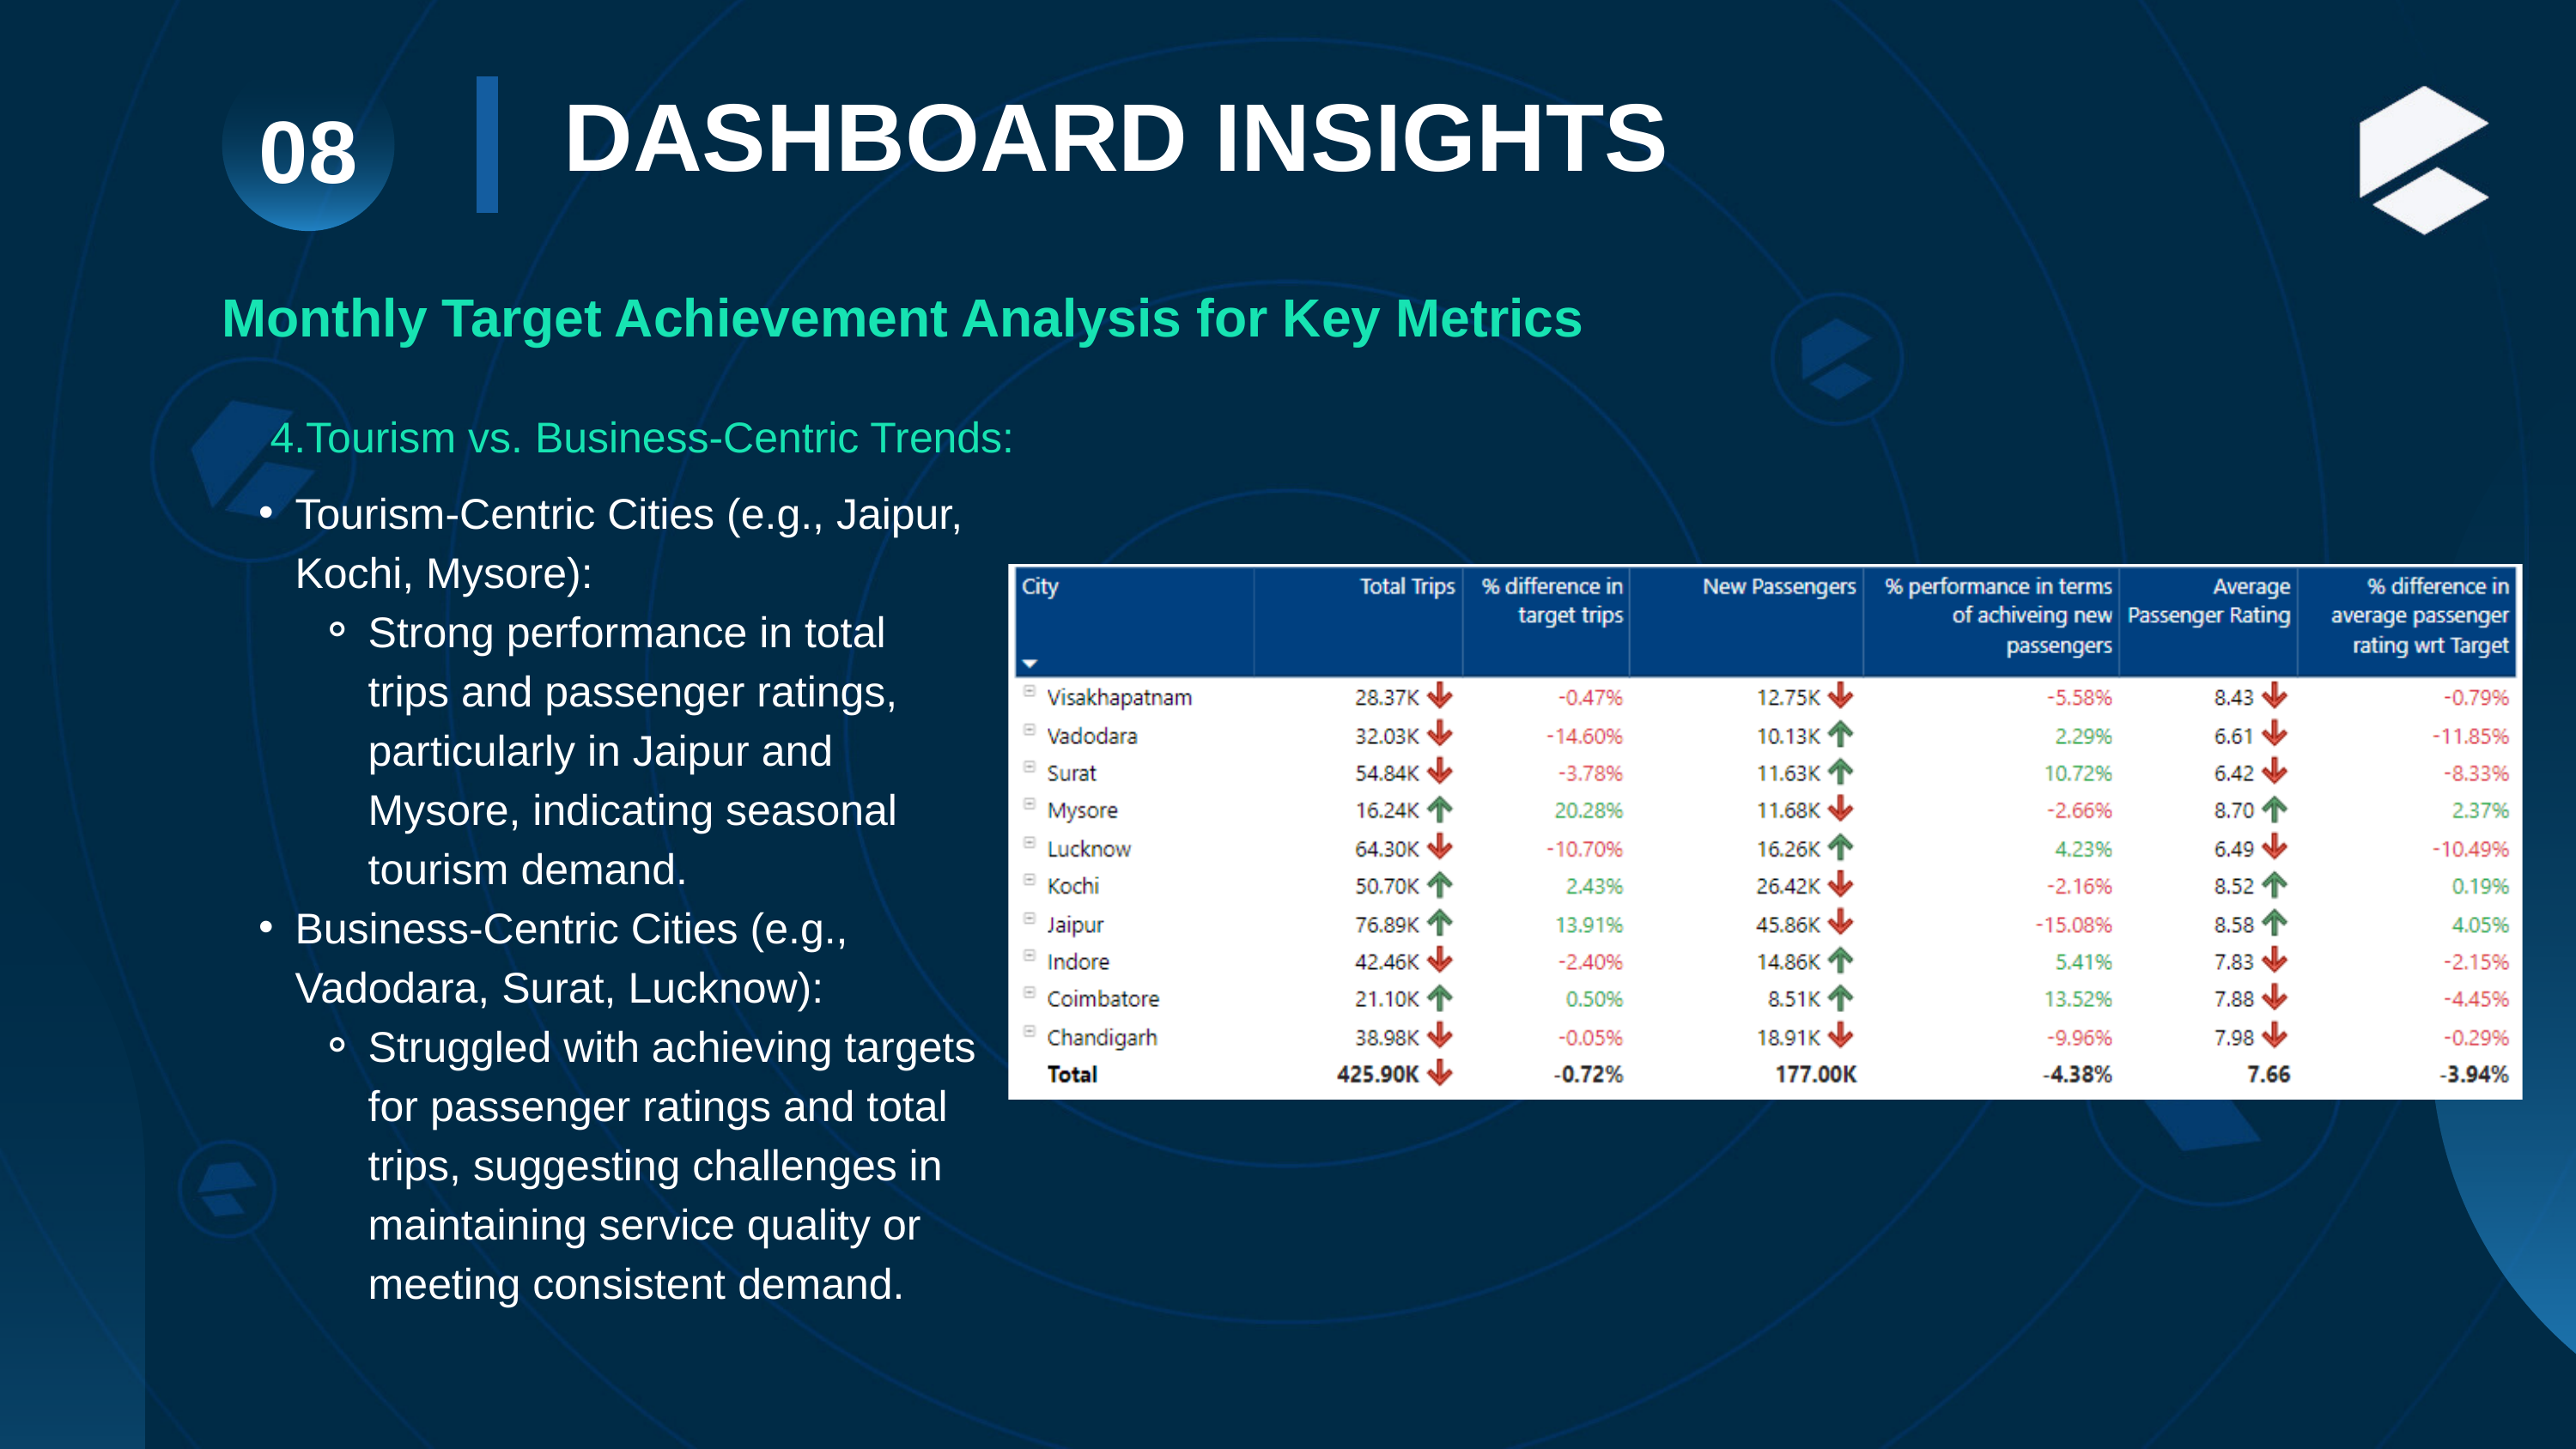

DASHBOARD INSIGHTS
08

Monthly Target Achievement Analysis for Key Metrics

    4.Tourism vs. Business-Centric Trends:
Tourism-Centric Cities (e.g., Jaipur, Kochi, Mysore):
Strong performance in total trips and passenger ratings, particularly in Jaipur and Mysore, indicating seasonal tourism demand.
Business-Centric Cities (e.g., Vadodara, Surat, Lucknow):
Struggled with achieving targets for passenger ratings and total trips, suggesting challenges in maintaining service quality or meeting consistent demand.